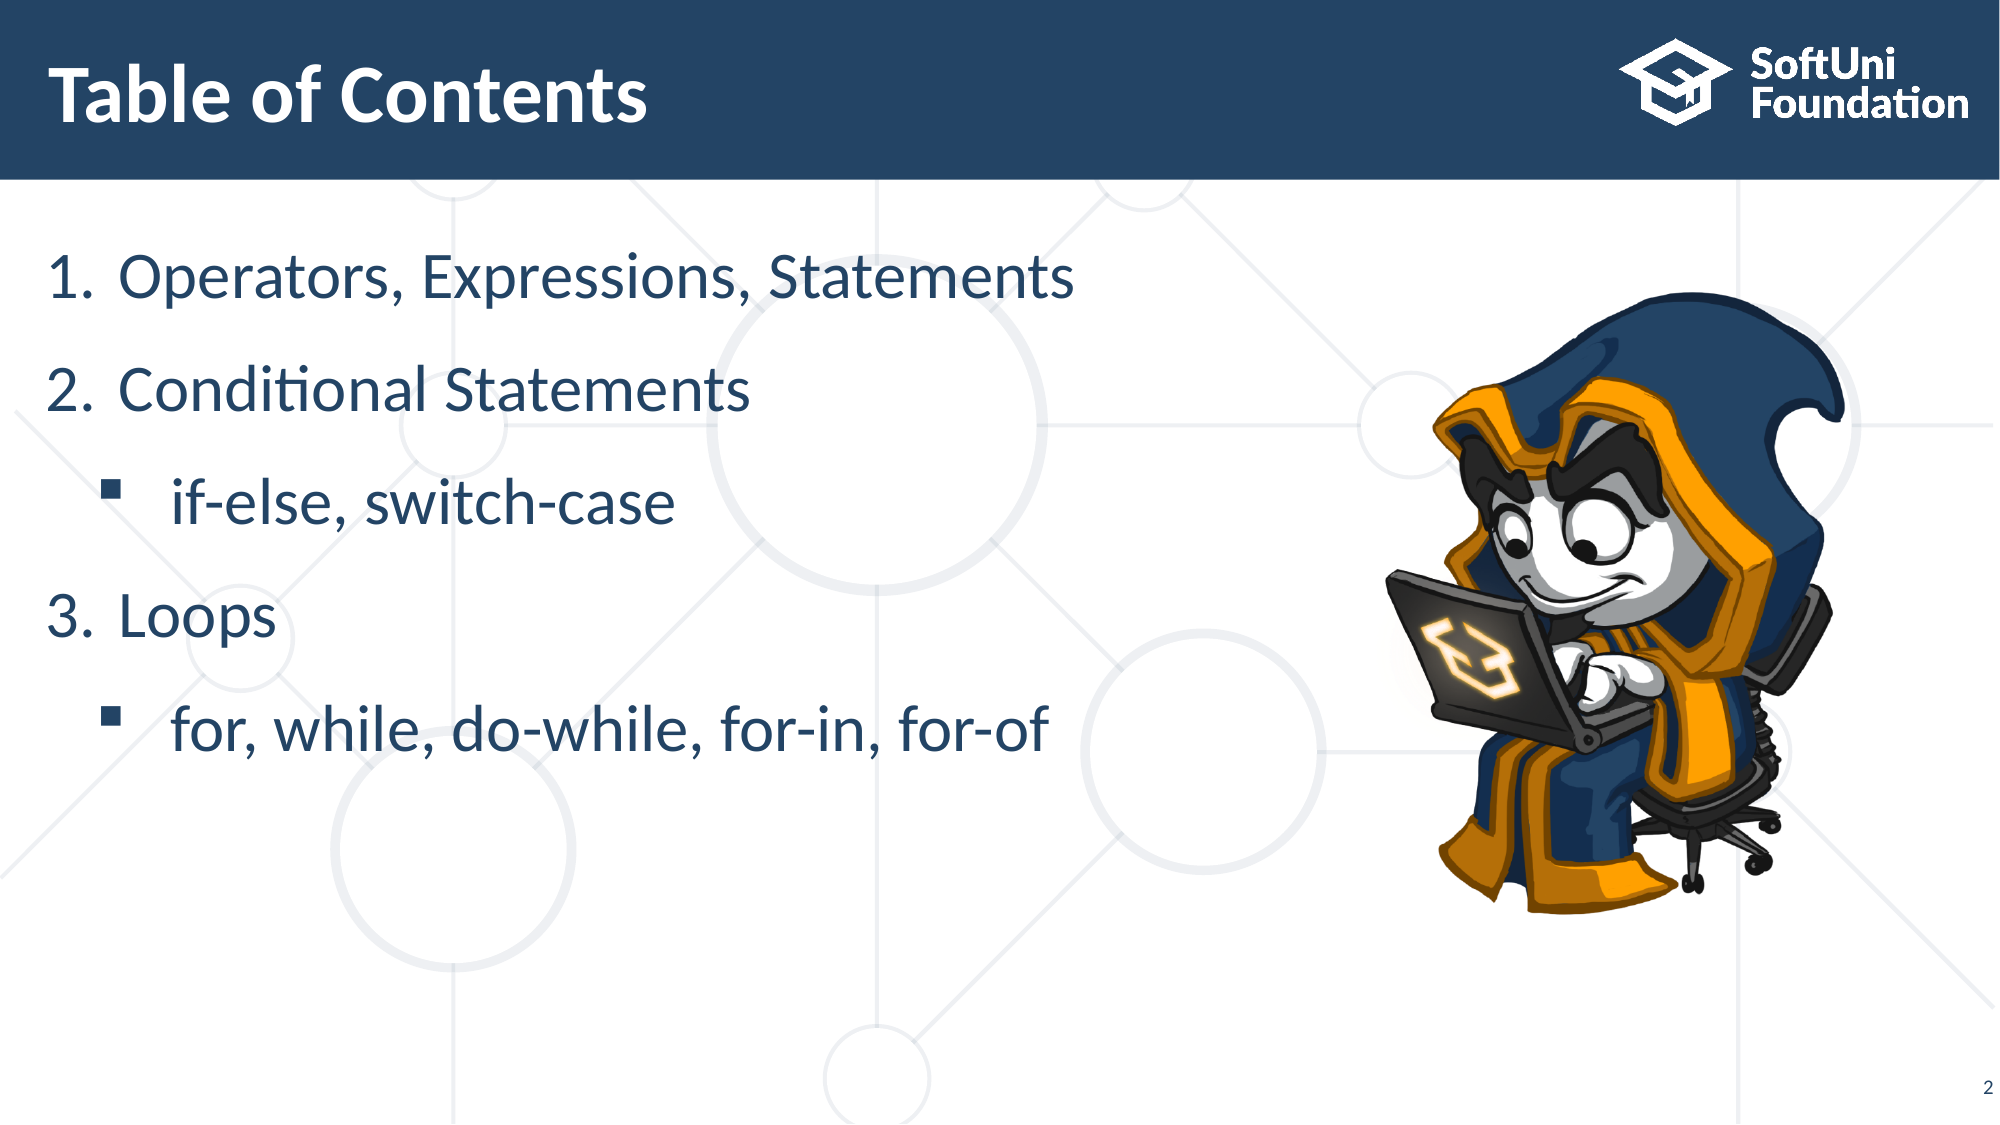

# Table of Contents
Operators, Expressions, Statements
Conditional Statements
if-else, switch-case
Loops
for, while, do-while, for-in, for-of
2